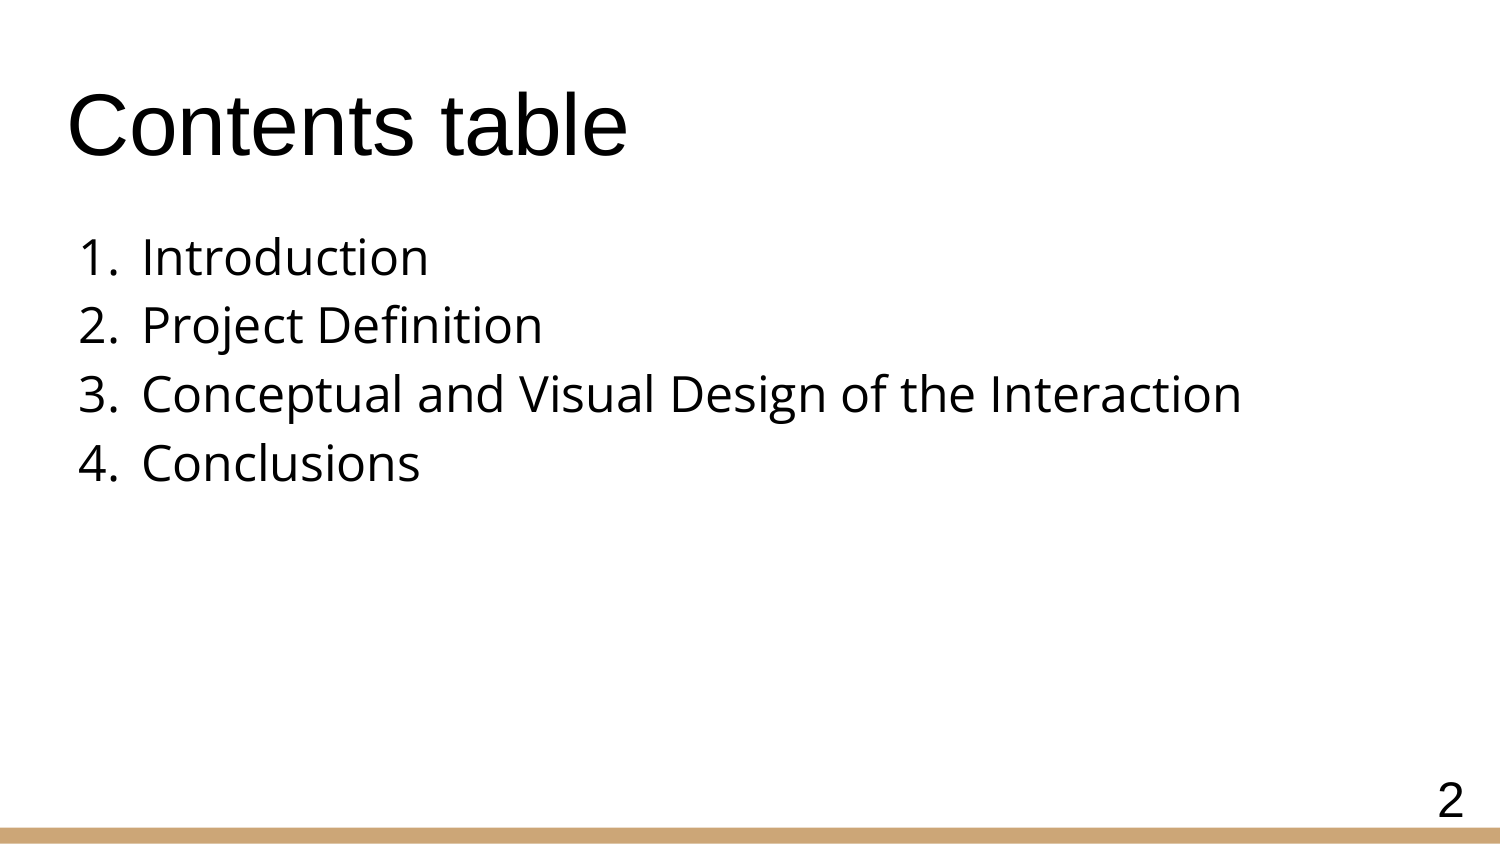

# Contents table
Introduction
Project Definition
Conceptual and Visual Design of the Interaction
Conclusions
2